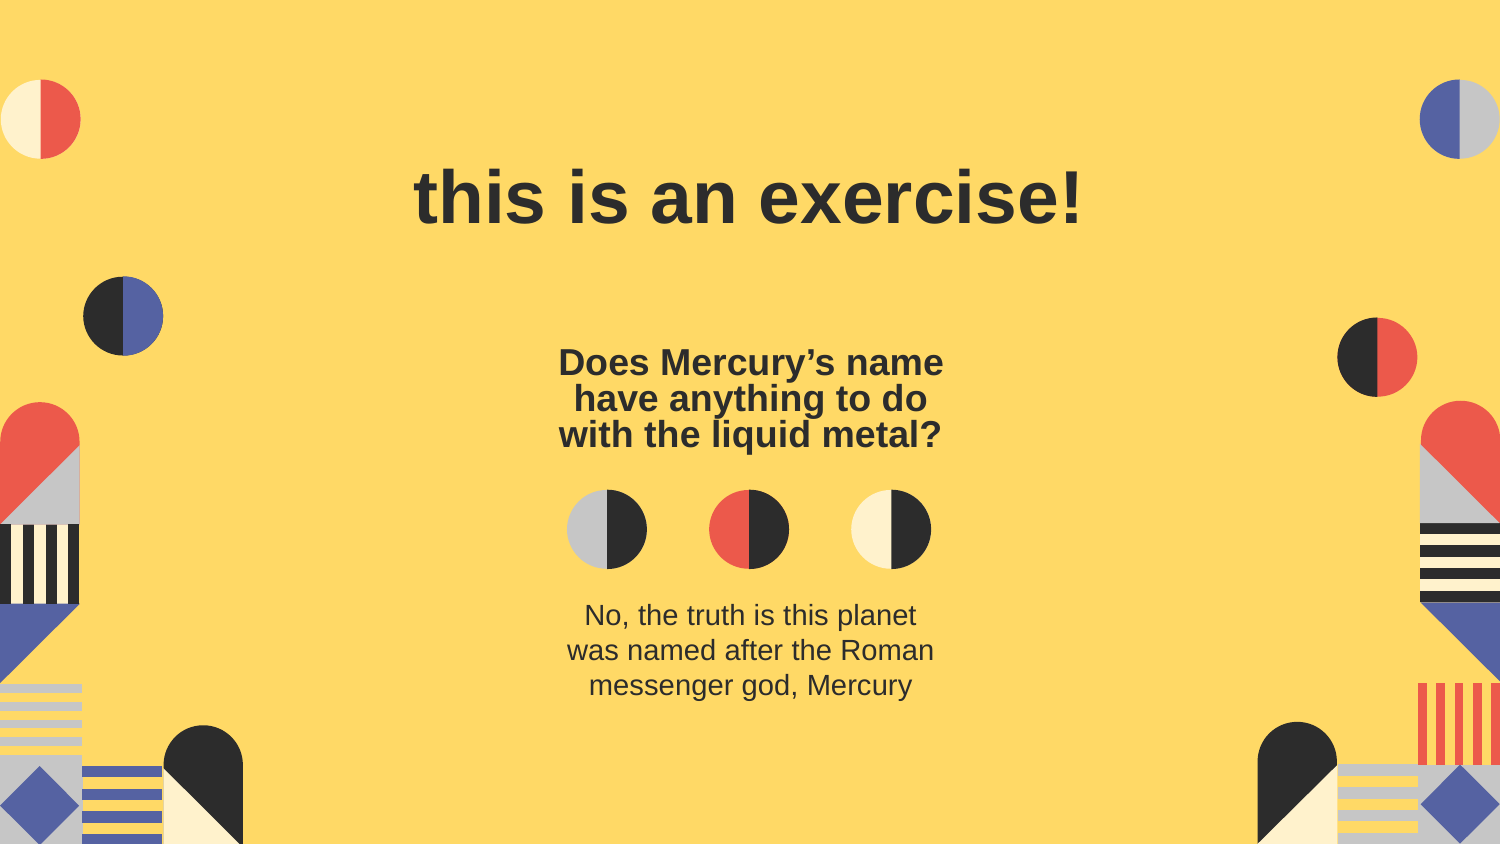

# this is an exercise!
Does Mercury’s name
have anything to do with the liquid metal?

No, the truth is this planet
was named after the Roman messenger god, Mercury